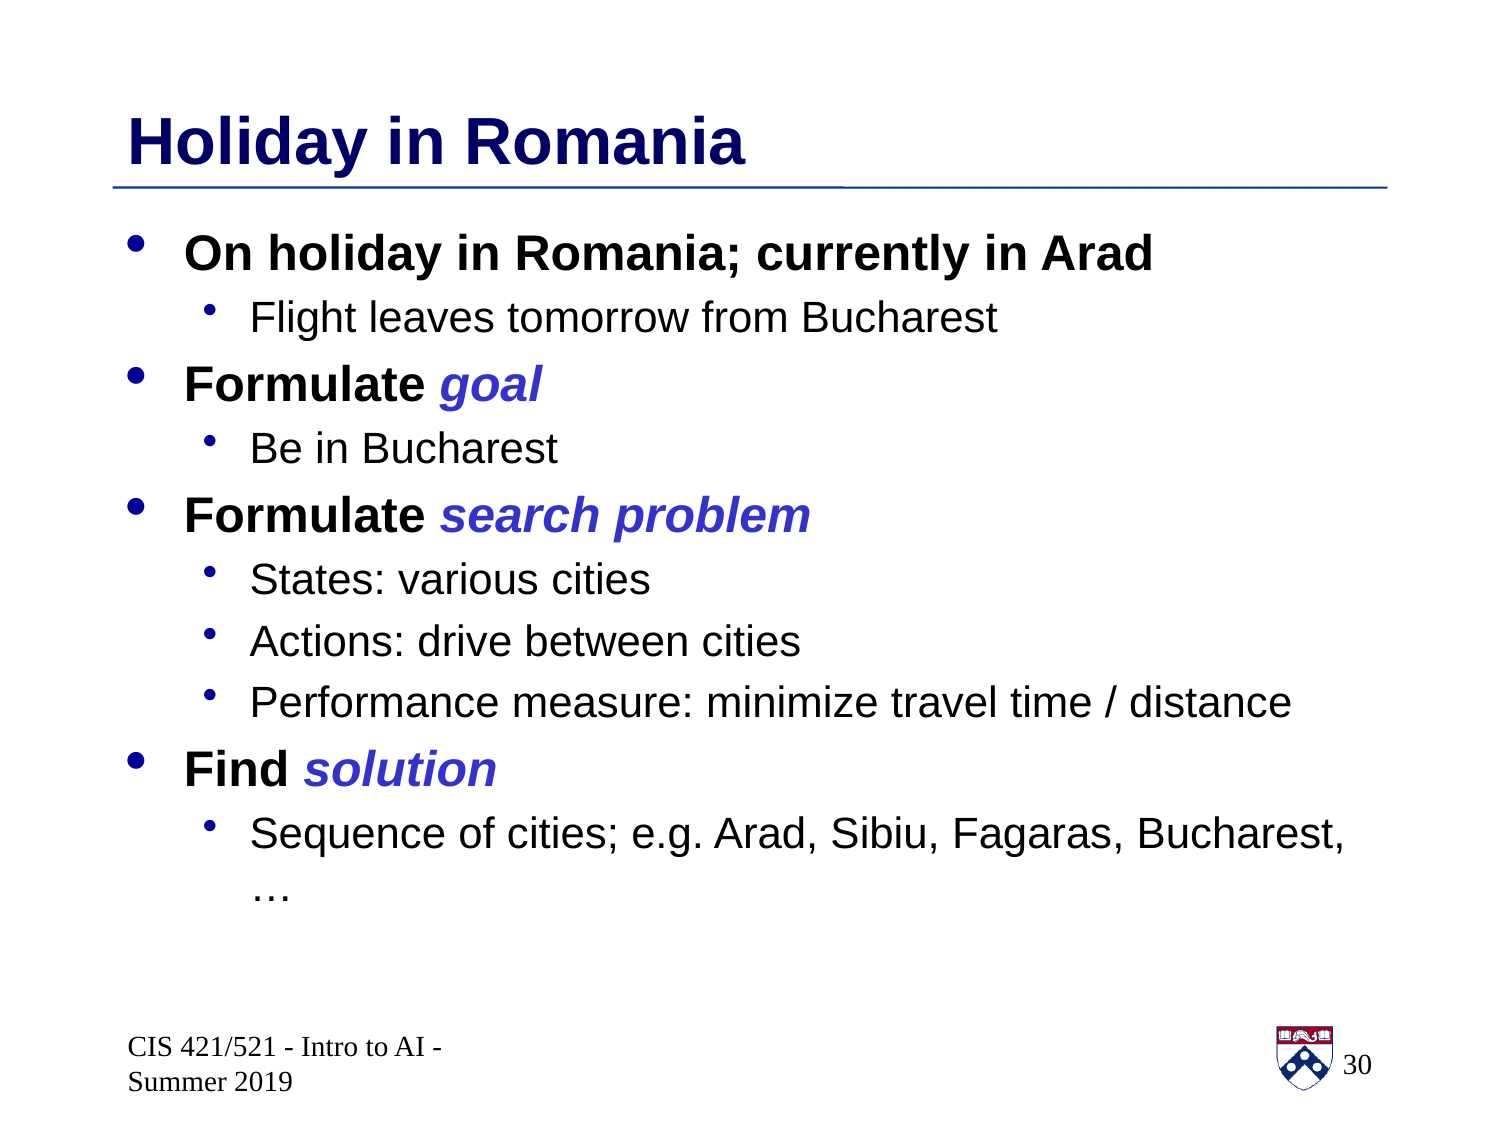

# Holiday in Romania
On holiday in Romania; currently in Arad
Flight leaves tomorrow from Bucharest
Formulate goal
Be in Bucharest
Formulate search problem
States: various cities
Actions: drive between cities
Performance measure: minimize travel time / distance
Find solution
Sequence of cities; e.g. Arad, Sibiu, Fagaras, Bucharest, …
CIS 421/521 - Intro to AI - Summer 2019
30